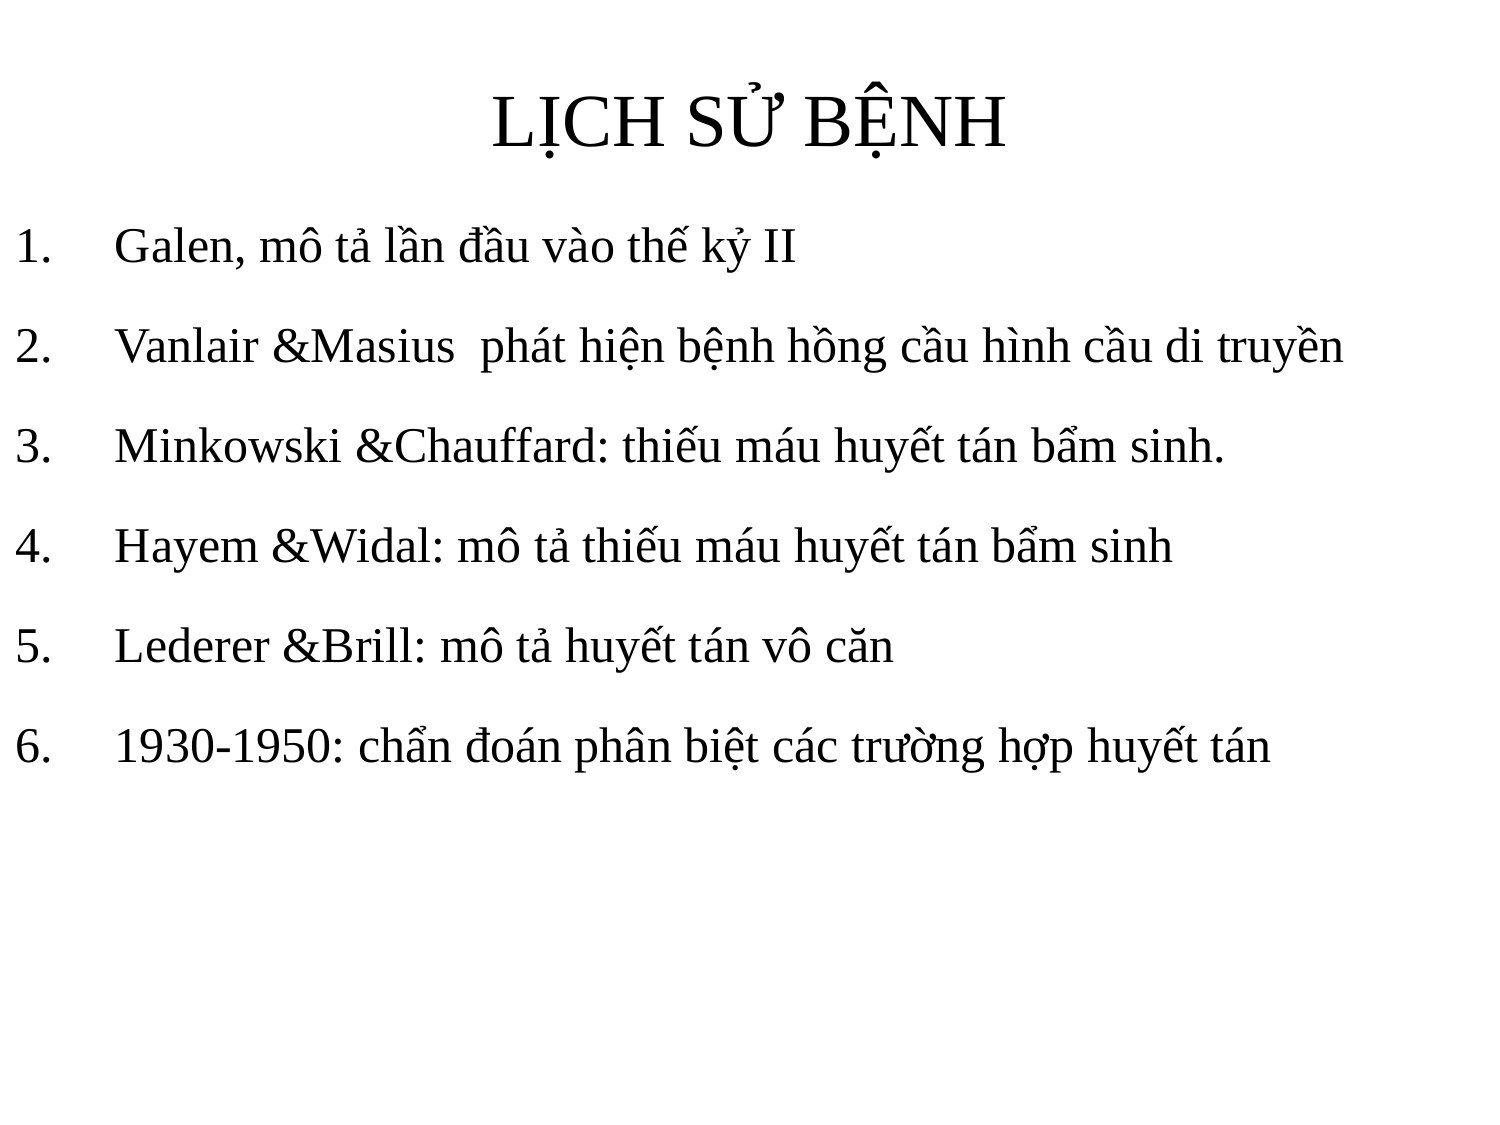

# LỊCH SỬ BỆNH
Galen, mô tả lần đầu vào thế kỷ II
Vanlair &Masius  phát hiện bệnh hồng cầu hình cầu di truyền
Minkowski &Chauffard: thiếu máu huyết tán bẩm sinh.
Hayem &Widal: mô tả thiếu máu huyết tán bẩm sinh
Lederer &Brill: mô tả huyết tán vô căn
1930-1950: chẩn đoán phân biệt các trường hợp huyết tán